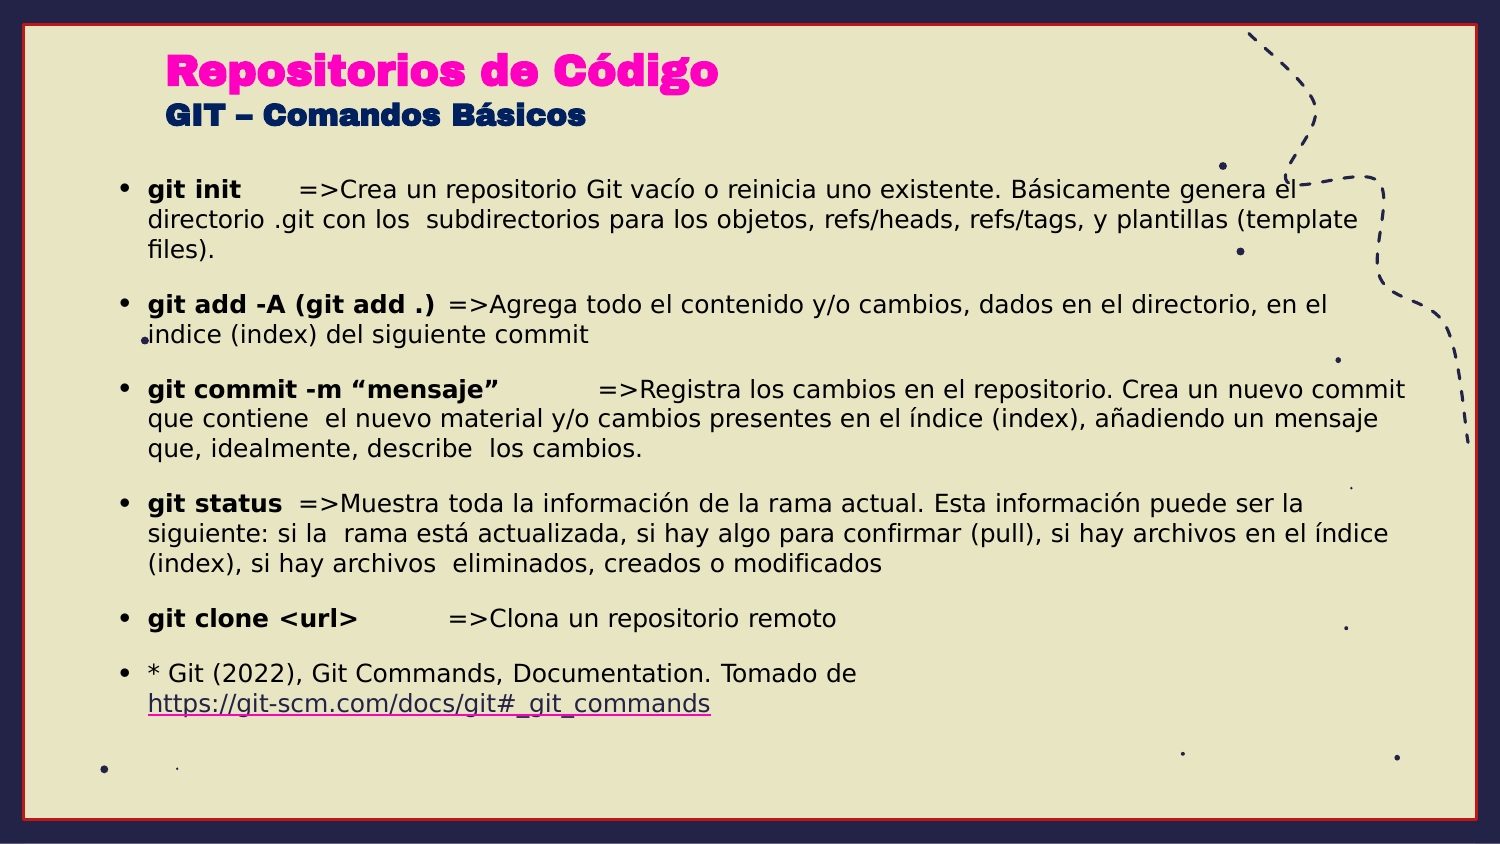

Repositorios de Código
GIT – Comandos Básicos
git init	=>Crea un repositorio Git vacío o reinicia uno existente. Básicamente genera el directorio .git con los  subdirectorios para los objetos, refs/heads, refs/tags, y plantillas (template files).
git add -A (git add .)	=>Agrega todo el contenido y/o cambios, dados en el directorio, en el  indice (index) del siguiente commit
git commit -m “mensaje”	=>Registra los cambios en el repositorio. Crea un nuevo commit que contiene  el nuevo material y/o cambios presentes en el índice (index), añadiendo un mensaje que, idealmente, describe  los cambios.
git status	=>Muestra toda la información de la rama actual. Esta información puede ser la siguiente: si la  rama está actualizada, si hay algo para confirmar (pull), si hay archivos en el índice (index), si hay archivos  eliminados, creados o modificados
git clone <url>	=>Clona un repositorio remoto
* Git (2022), Git Commands, Documentation. Tomado de https://git-scm.com/docs/git#_git_commands